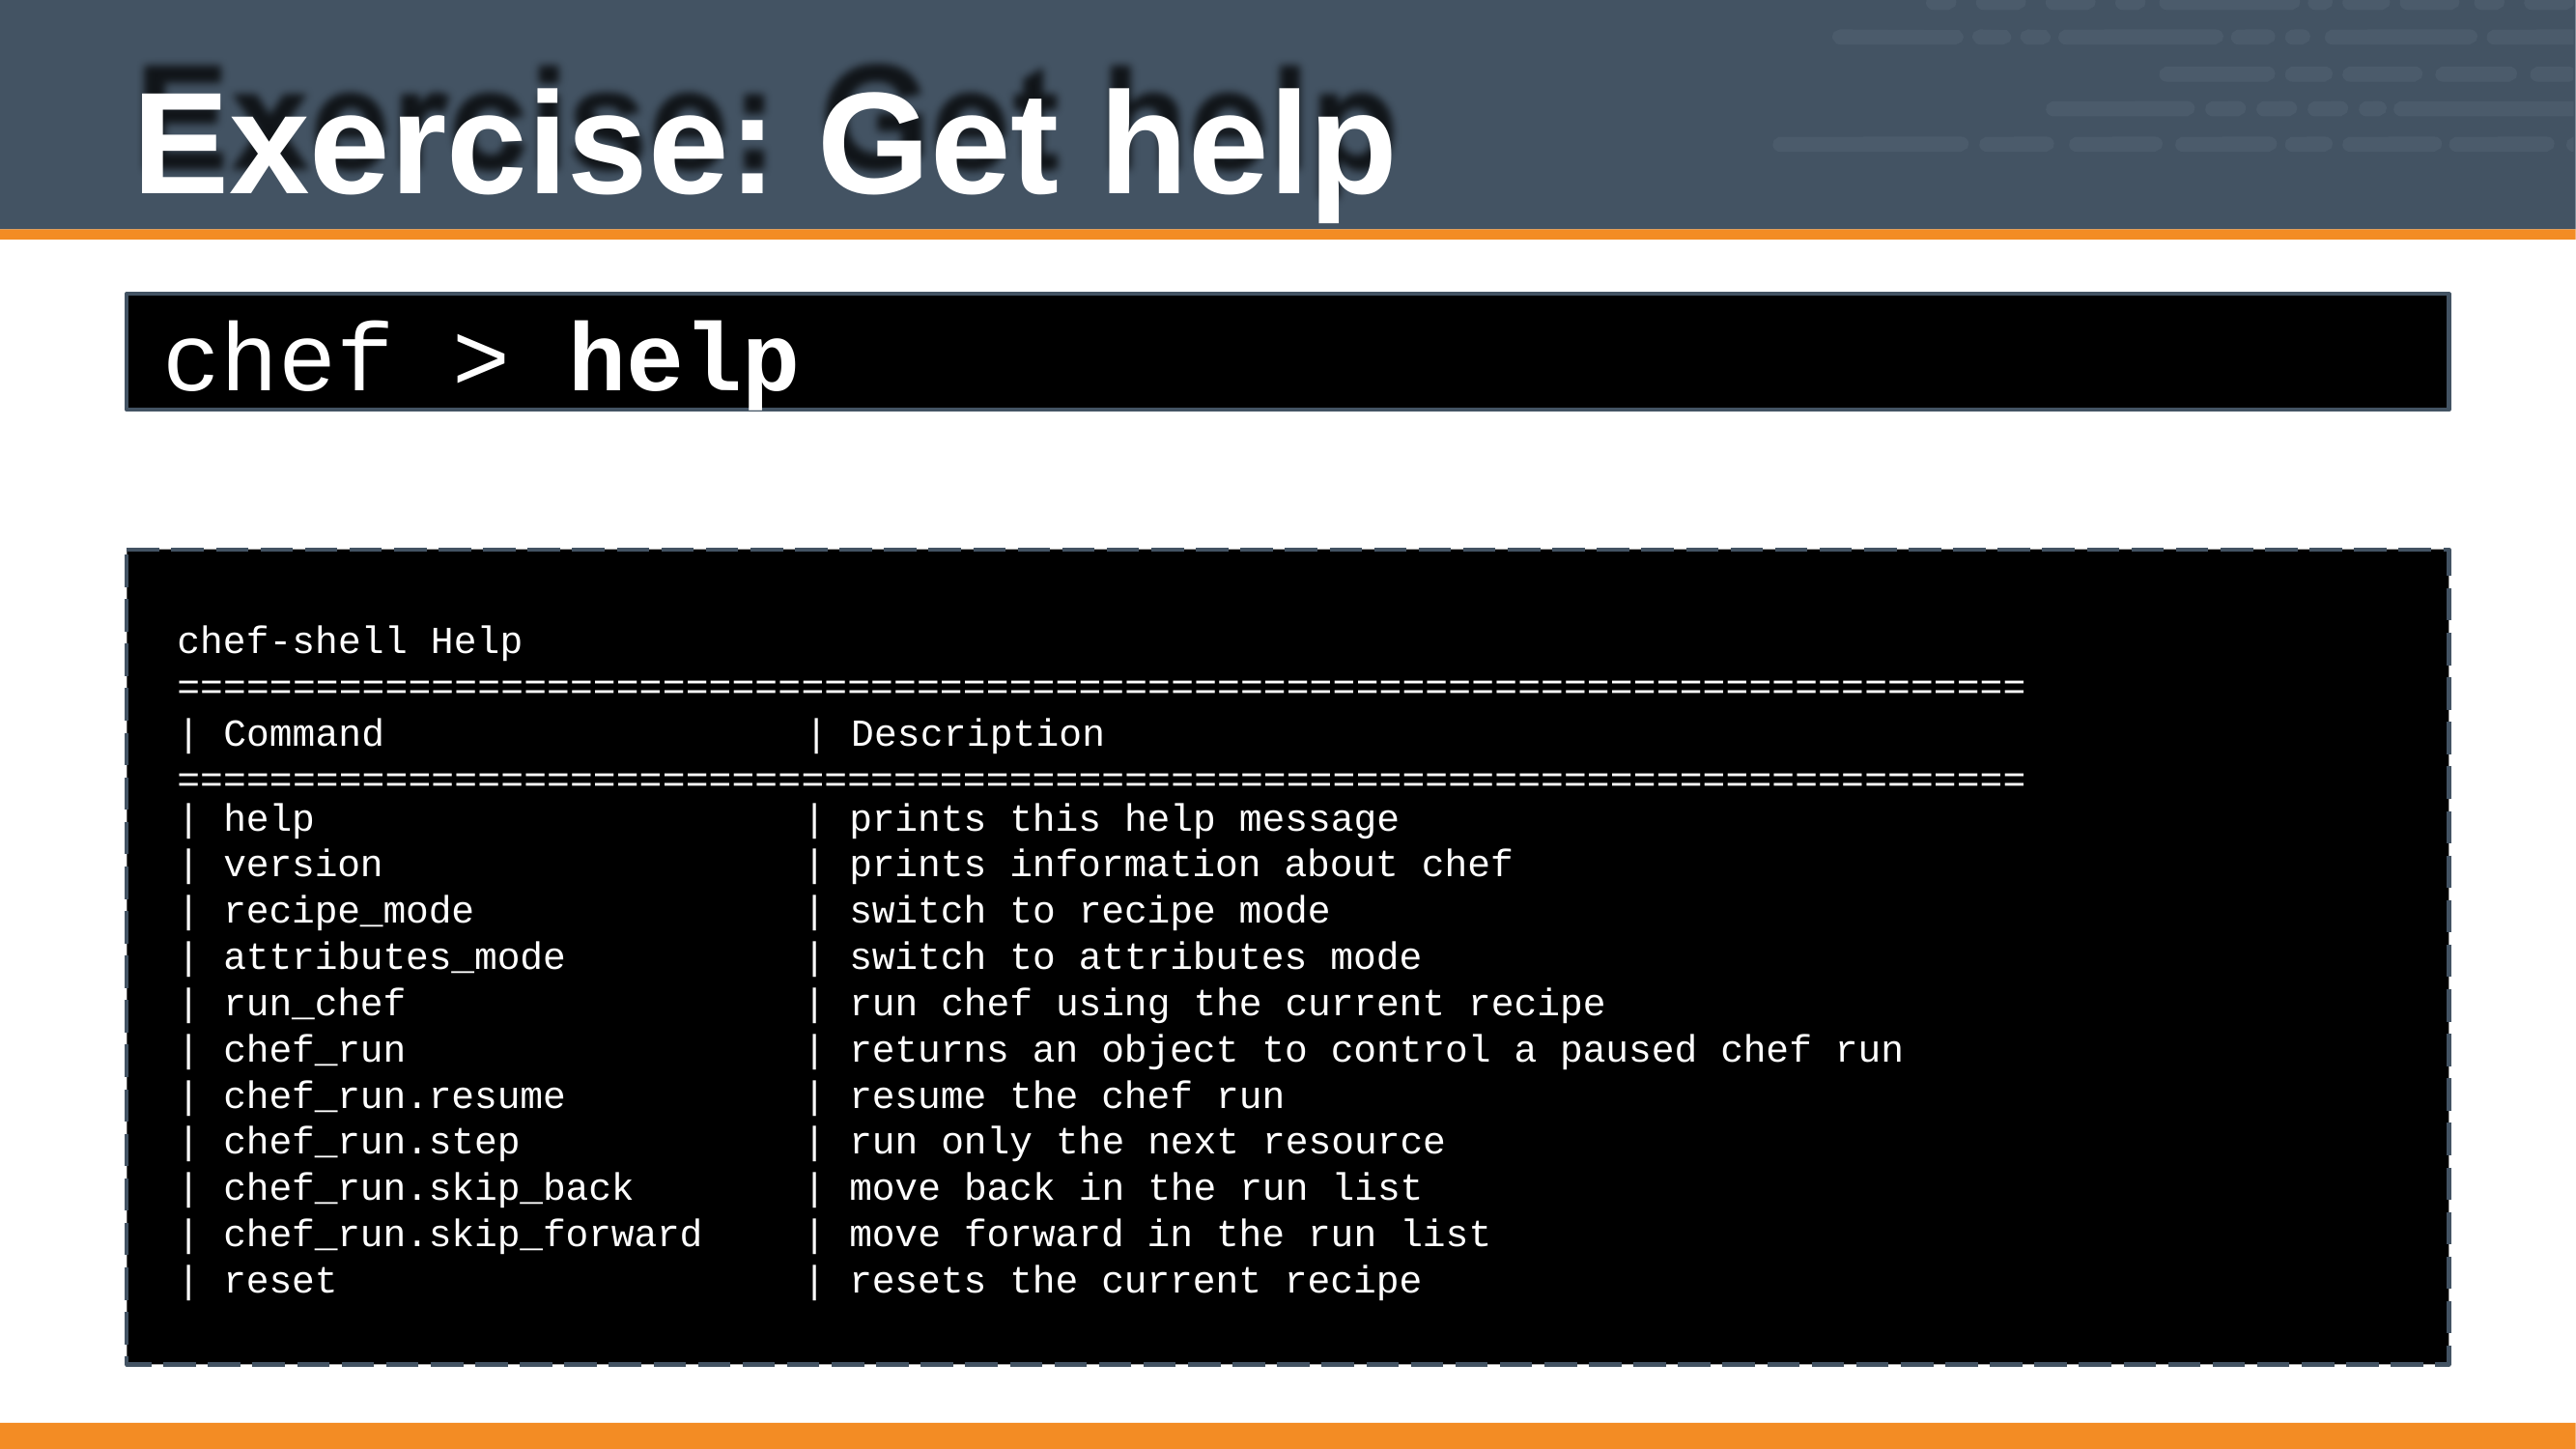

# Exercise: Get help

chef > help

chef-shell Help
================================================================================
| Command	| Description
================================================================================
| | | help | | | prints this help message |
| --- | --- | --- | --- |
| | | version | | | prints information about chef |
| | | recipe\_mode | | | switch to recipe mode |
| | | attributes\_mode | | | switch to attributes mode |
| | | run\_chef | | | run chef using the current recipe |
| | | chef\_run | | | returns an object to control a paused chef run |
| | | chef\_run.resume | | | resume the chef run |
| | | chef\_run.step | | | run only the next resource |
| | | chef\_run.skip\_back | | | move back in the run list |
| | | chef\_run.skip\_forward | | | move forward in the run list |
| | | reset | | | resets the current recipe |